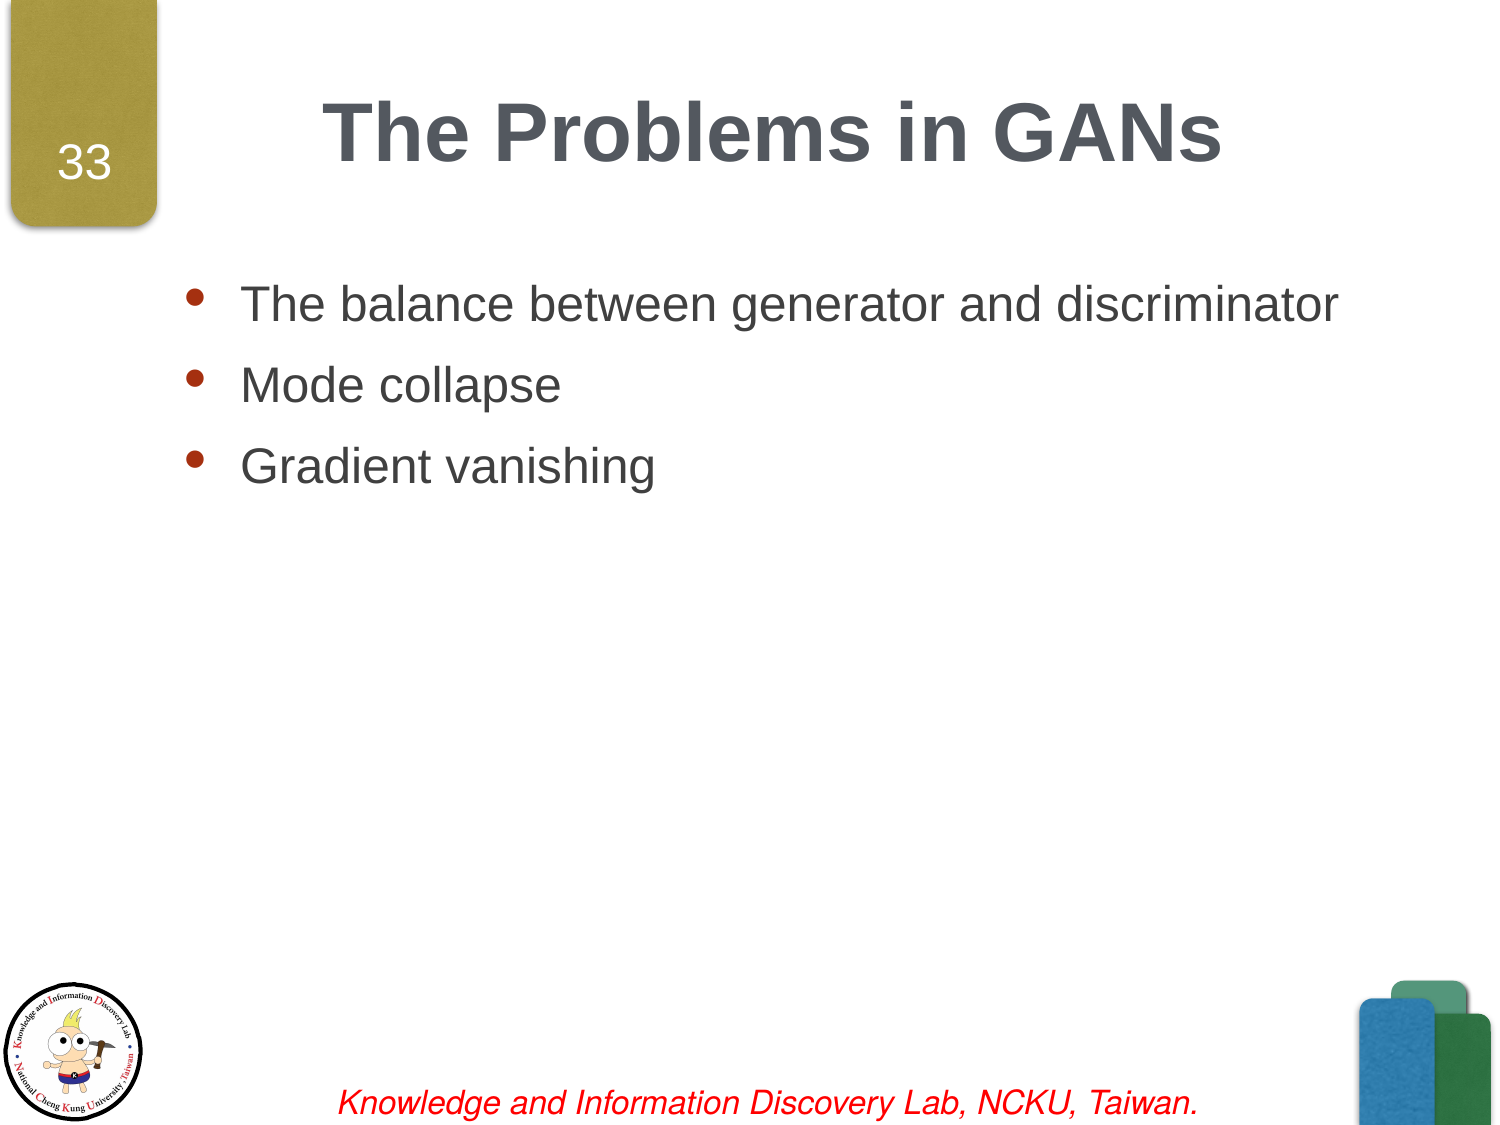

# The Problems in GANs
33
The balance between generator and discriminator
Mode collapse
Gradient vanishing